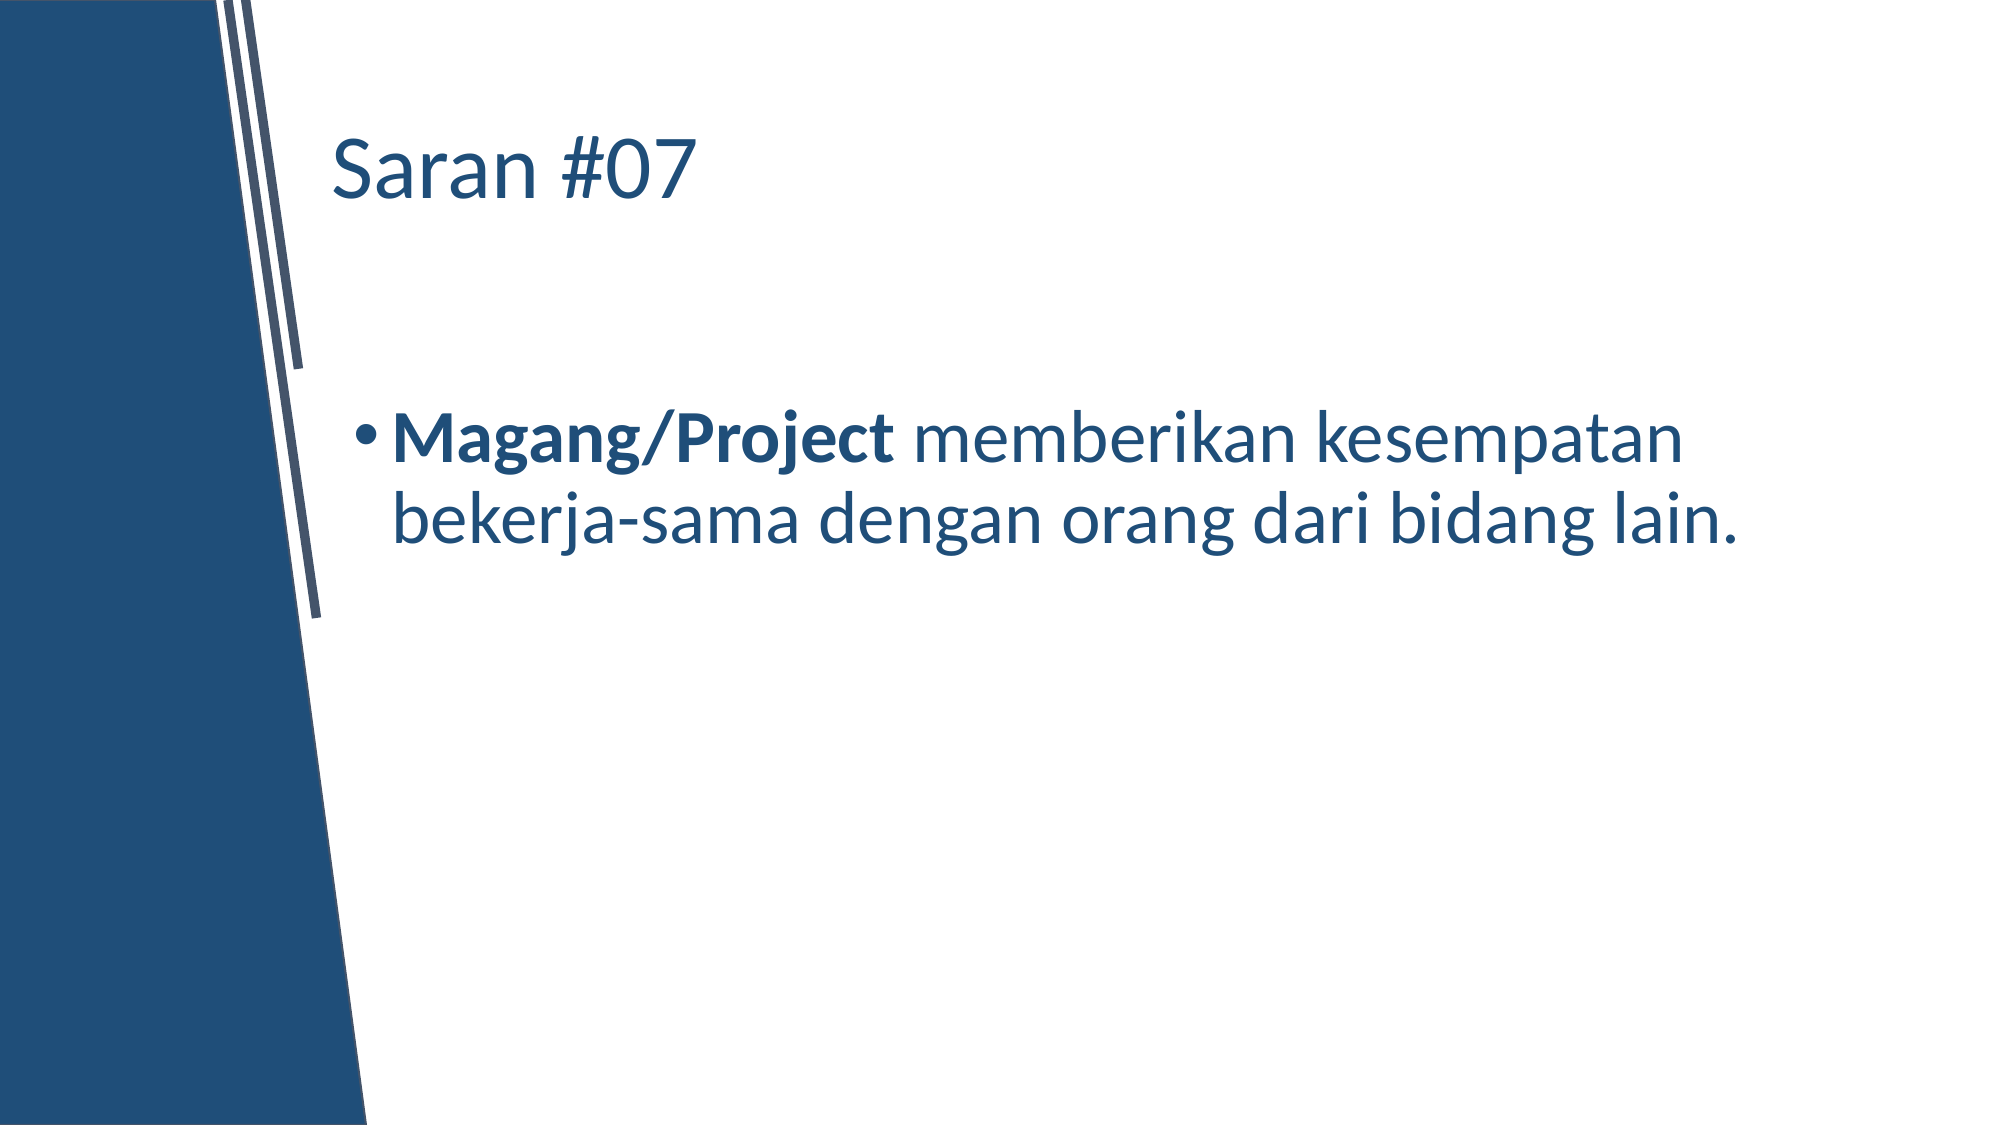

# Saran #07
Magang/Project memberikan kesempatan bekerja-sama dengan orang dari bidang lain.